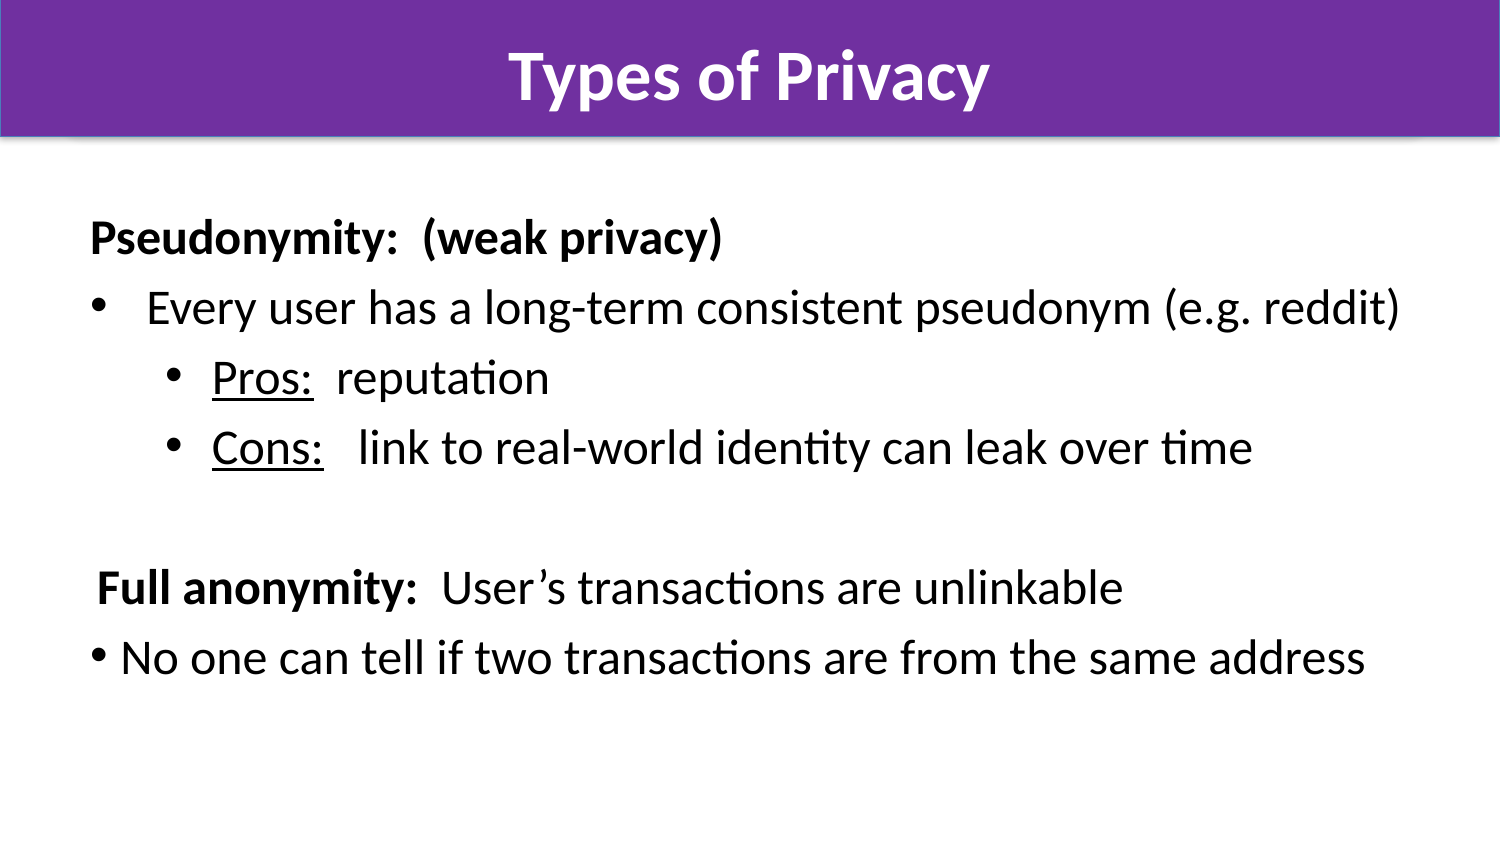

# Types of Privacy
Pseudonymity:  (weak privacy)
Every user has a long-term consistent pseudonym (e.g. reddit)
Pros:  reputation
Cons:   link to real-world identity can leak over time

Full anonymity:  User’s transactions are unlinkable
No one can tell if two transactions are from the same address